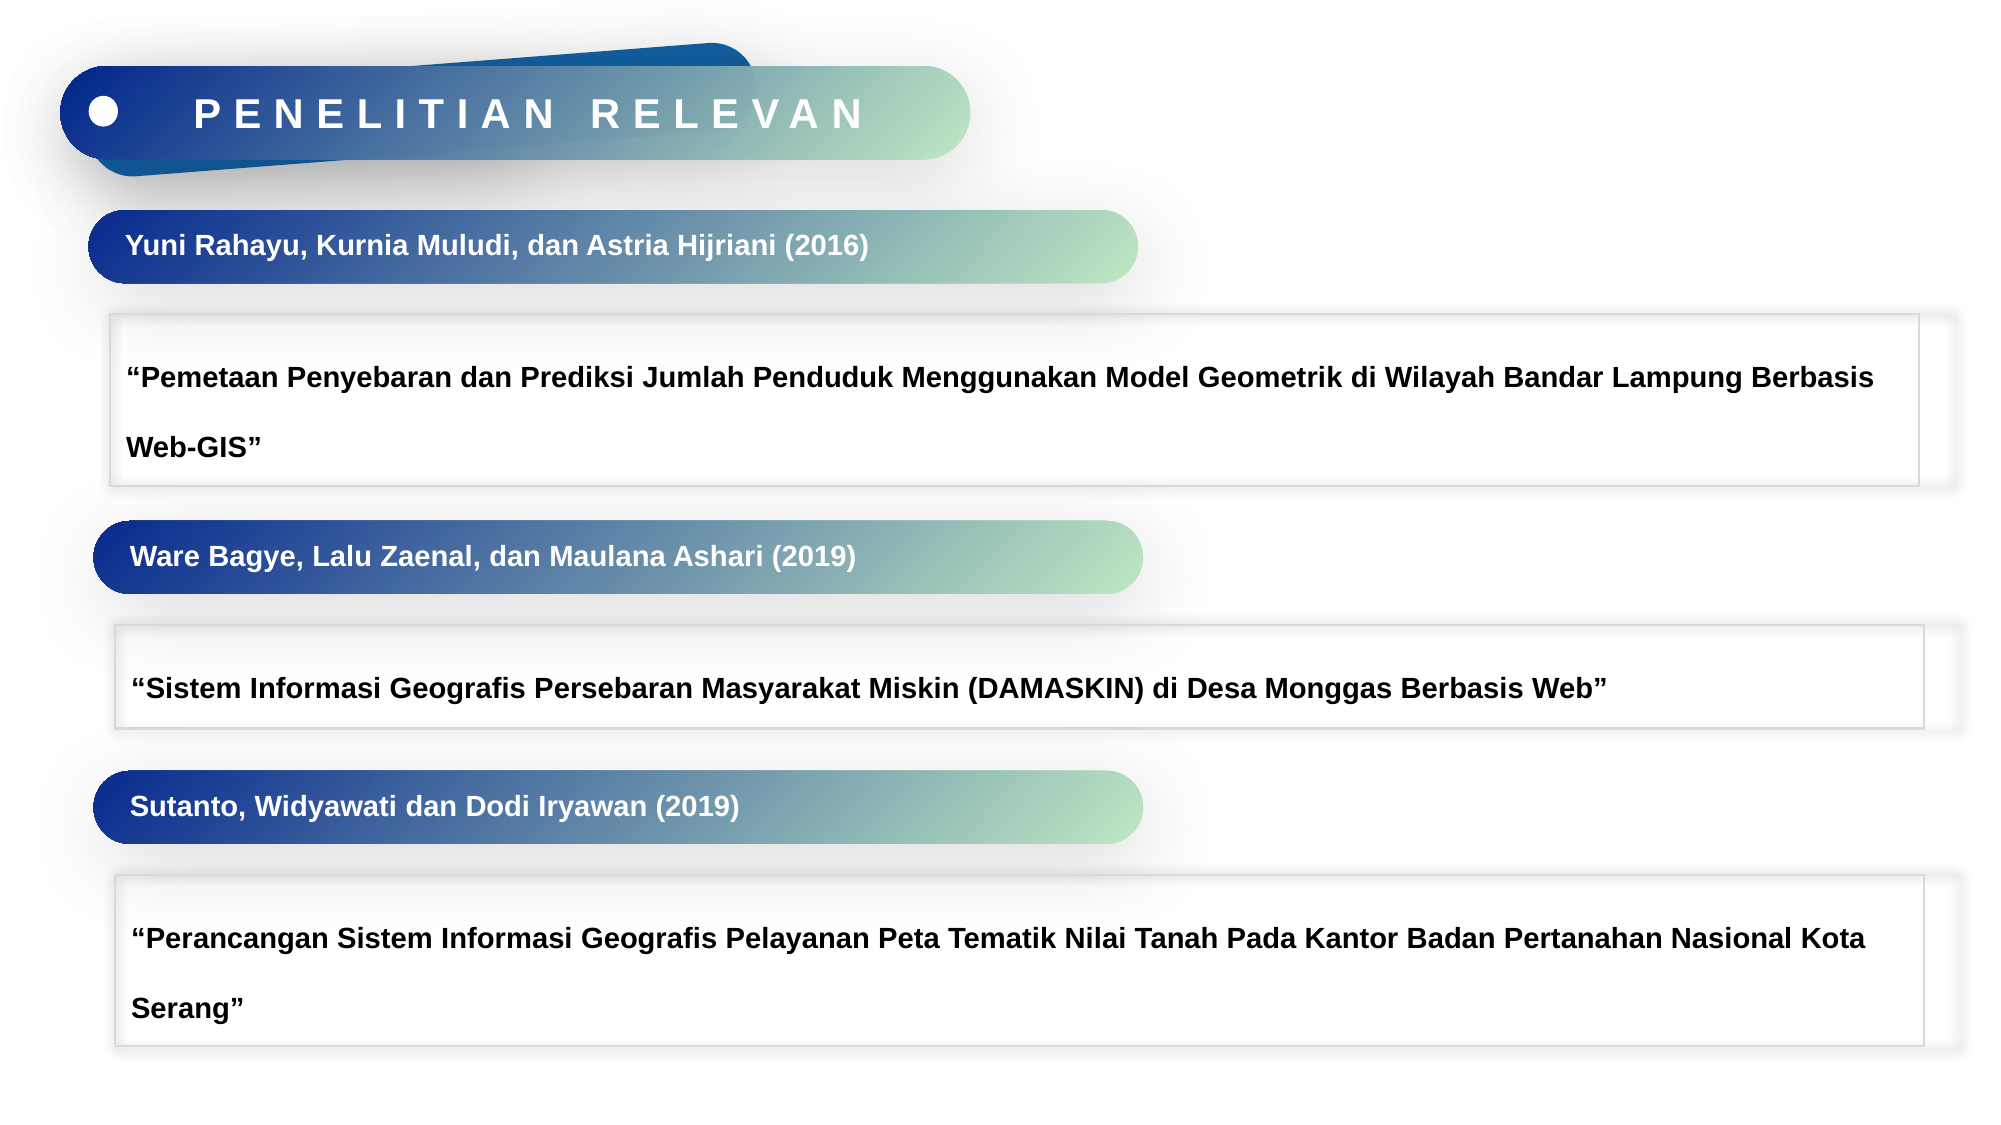

SUMMARY

PENELITIAN RELEVAN

Yuni Rahayu, Kurnia Muludi, dan Astria Hijriani (2016)

“Pemetaan Penyebaran dan Prediksi Jumlah Penduduk Menggunakan Model Geometrik di Wilayah Bandar Lampung Berbasis Web-GIS”

Ware Bagye, Lalu Zaenal, dan Maulana Ashari (2019)

“Sistem Informasi Geografis Persebaran Masyarakat Miskin (DAMASKIN) di Desa Monggas Berbasis Web”

Sutanto, Widyawati dan Dodi Iryawan (2019)

“Perancangan Sistem Informasi Geografis Pelayanan Peta Tematik Nilai Tanah Pada Kantor Badan Pertanahan Nasional Kota Serang”